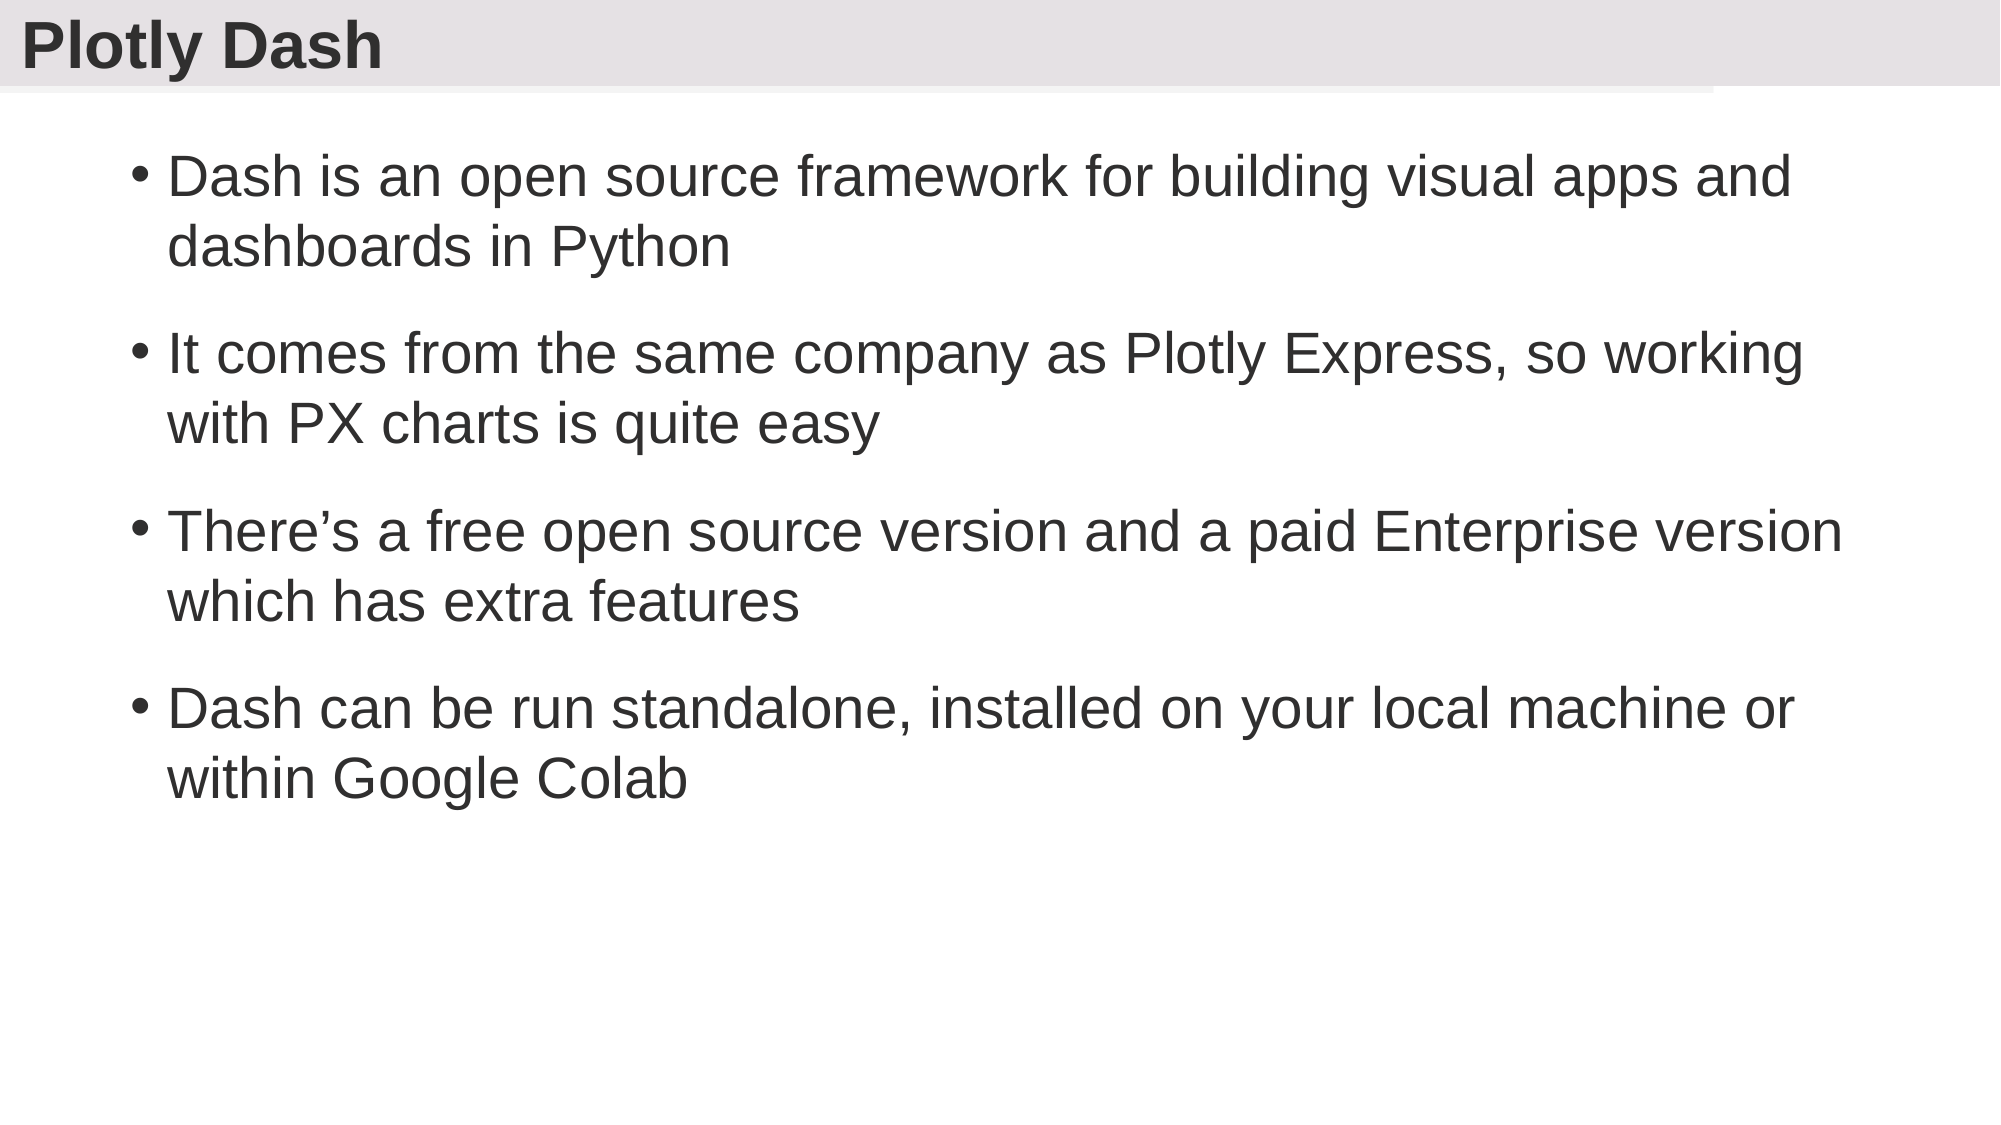

# Plotly Dash
Dash is an open source framework for building visual apps and dashboards in Python
It comes from the same company as Plotly Express, so working with PX charts is quite easy
There’s a free open source version and a paid Enterprise version which has extra features
Dash can be run standalone, installed on your local machine or within Google Colab